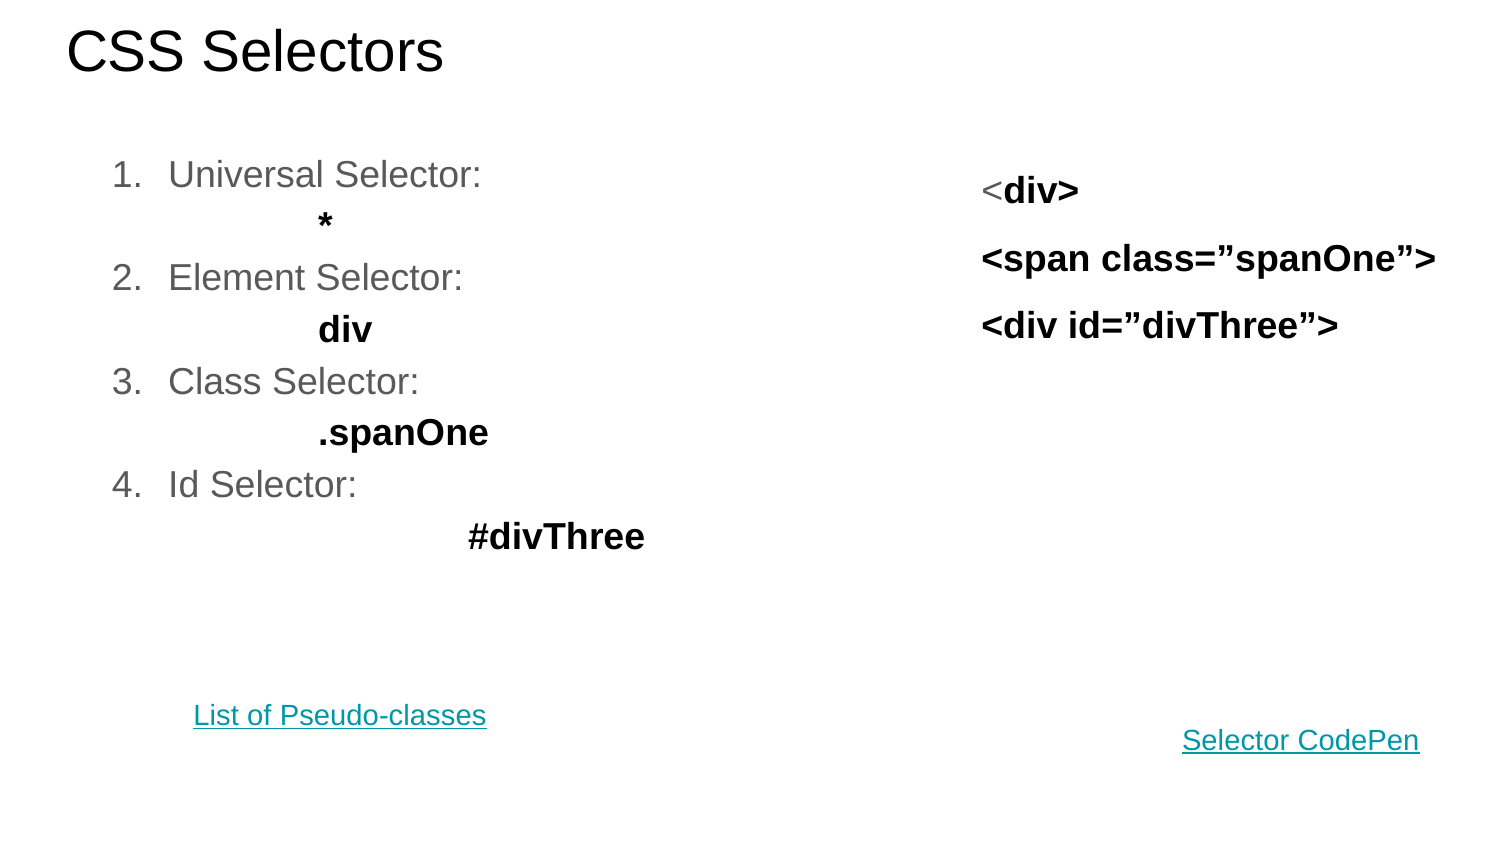

# CSS Selectors

<div>
<span class=”spanOne”>
<div id=”divThree”>
Universal Selector:  			*
Element Selector:  			div
Class Selector:   				.spanOne
Id Selector:  					#divThree
List of Pseudo-classes
Selector CodePen